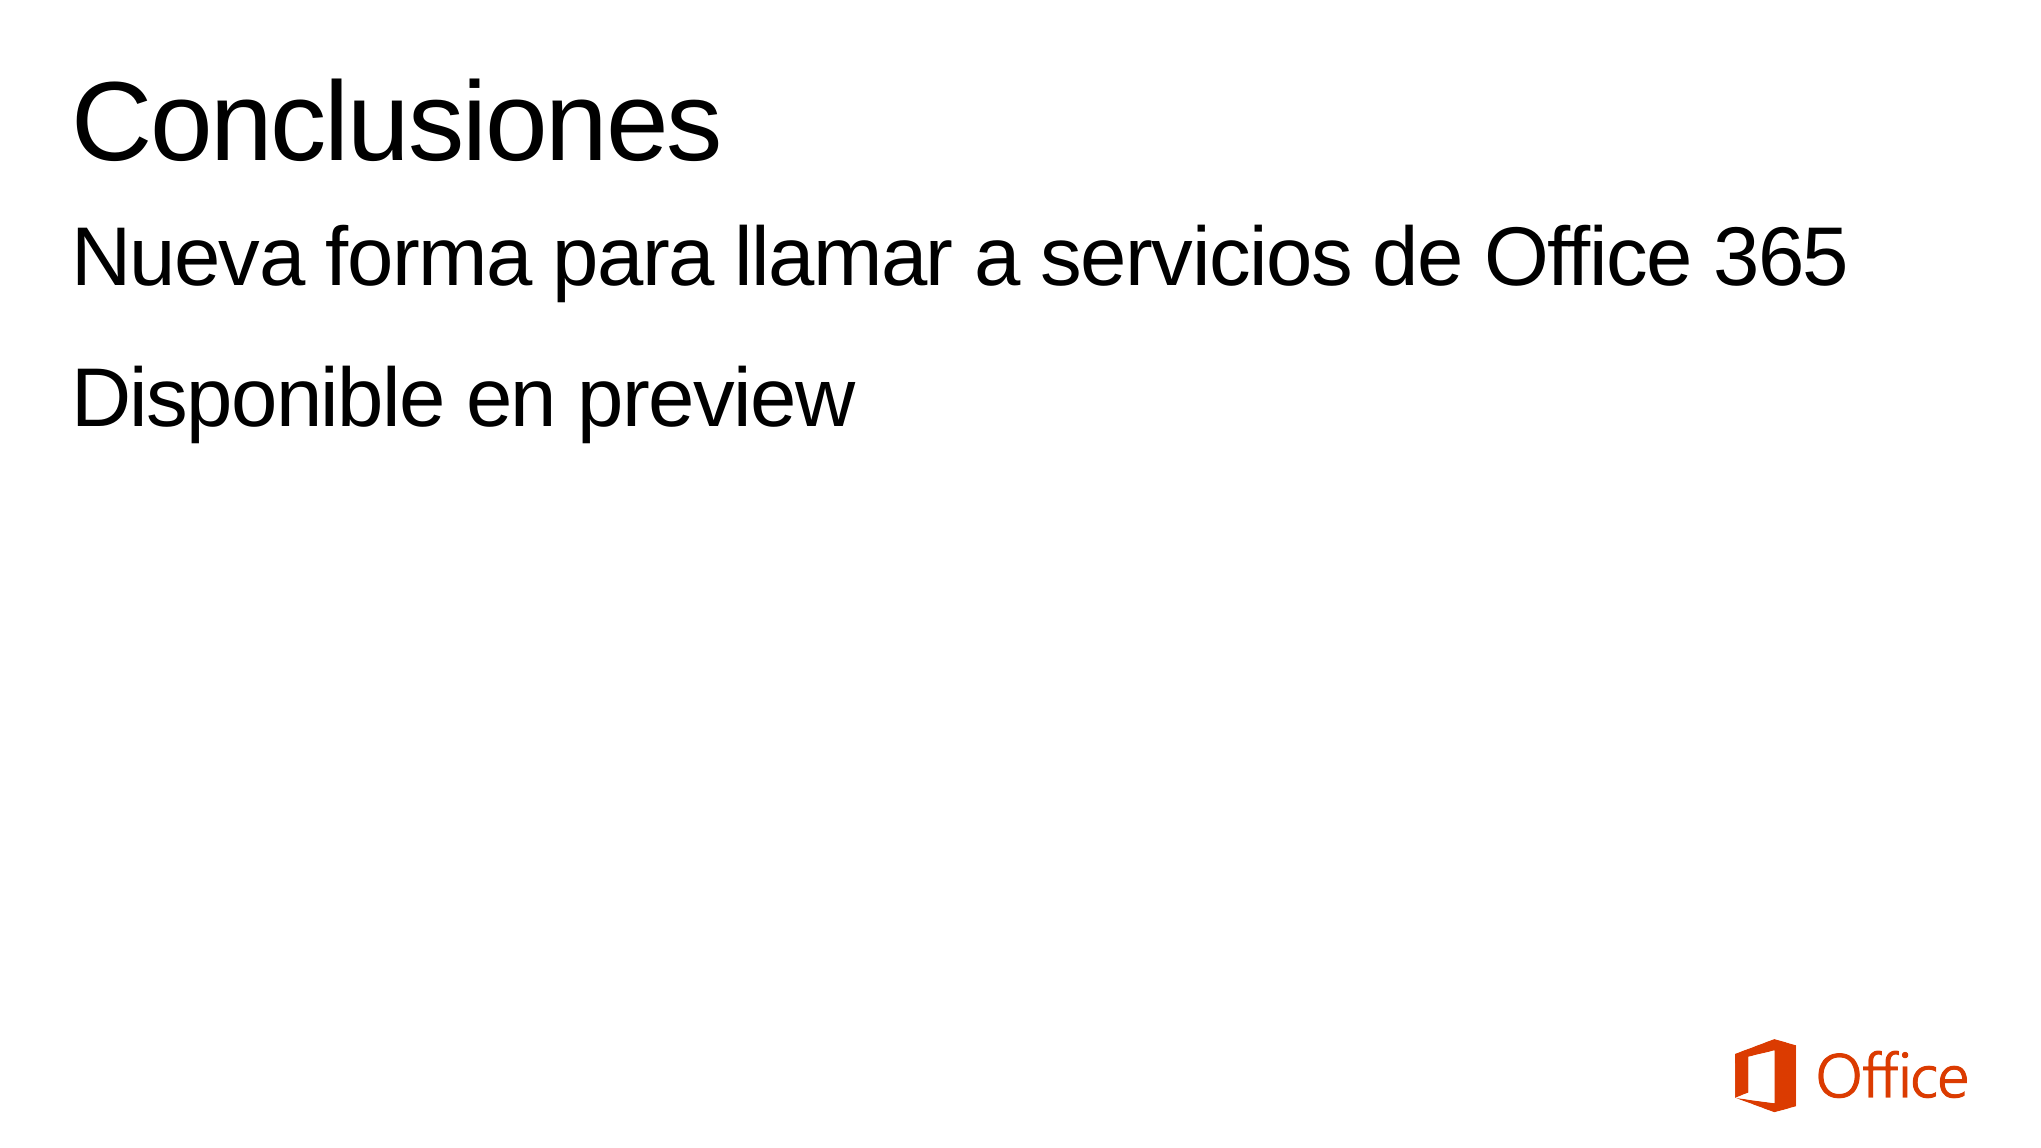

# Conclusiones
Nueva forma para llamar a servicios de Office 365
Disponible en preview